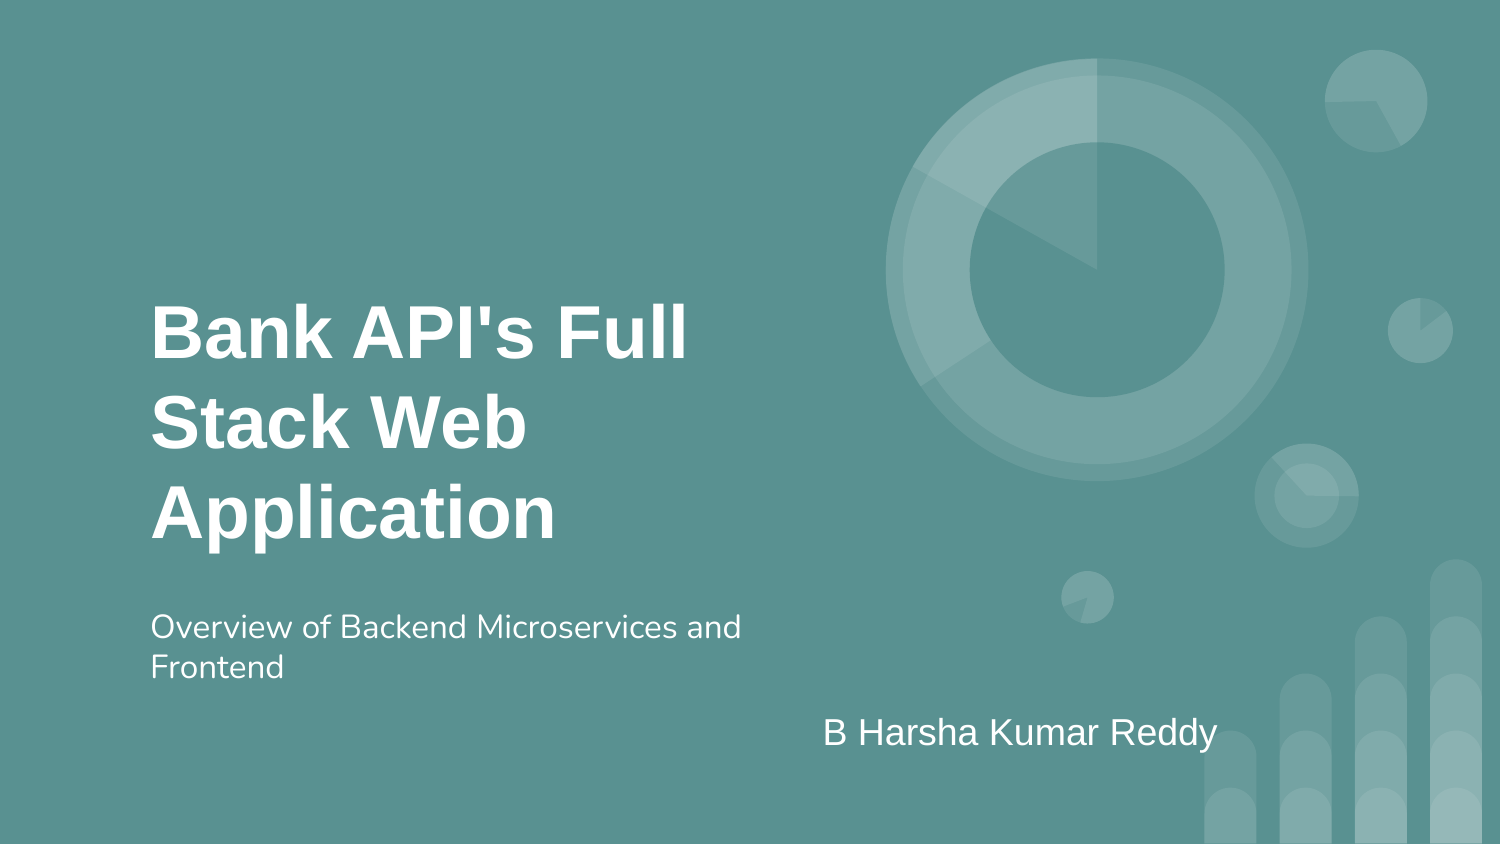

# Bank API's Full Stack Web Application
Overview of Backend Microservices and Frontend
B Harsha Kumar Reddy